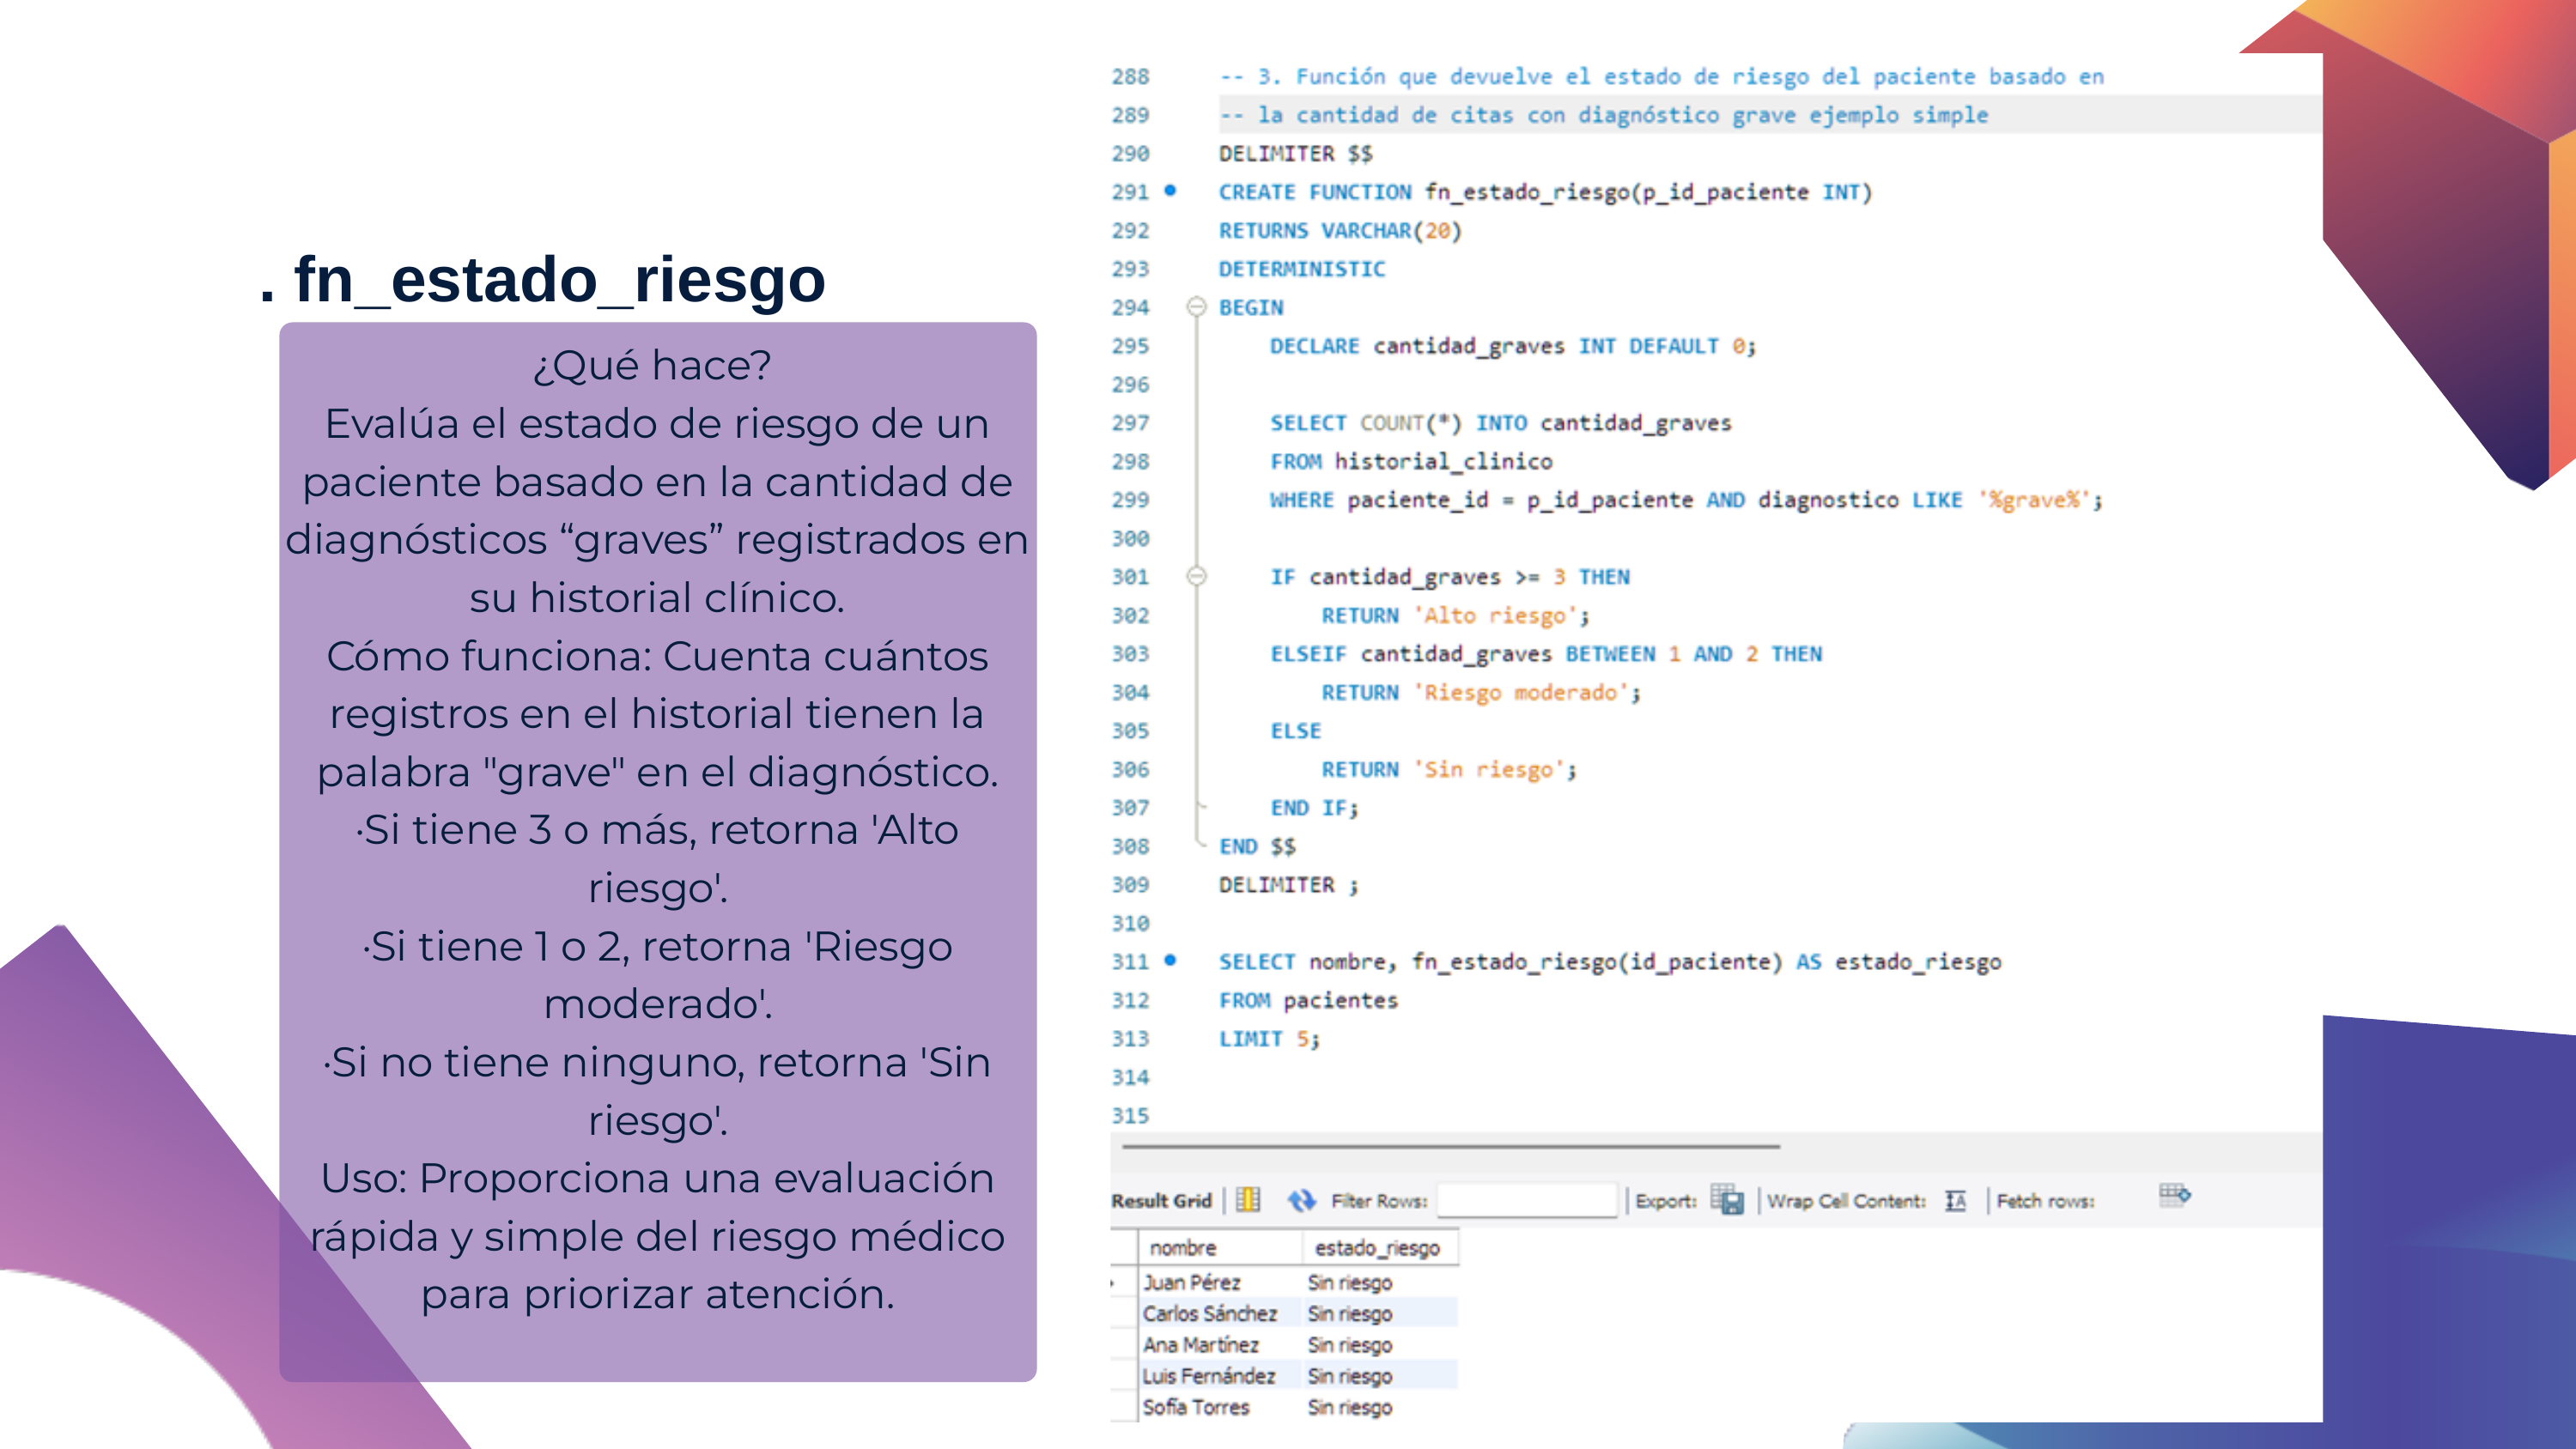

. fn_estado_riesgo

¿Qué hace?
Evalúa el estado de riesgo de un paciente basado en la cantidad de diagnósticos “graves” registrados en su historial clínico.
Cómo funciona: Cuenta cuántos registros en el historial tienen la palabra "grave" en el diagnóstico.
·Si tiene 3 o más, retorna 'Alto riesgo'.
·Si tiene 1 o 2, retorna 'Riesgo moderado'.
·Si no tiene ninguno, retorna 'Sin riesgo'.
Uso: Proporciona una evaluación rápida y simple del riesgo médico para priorizar atención.